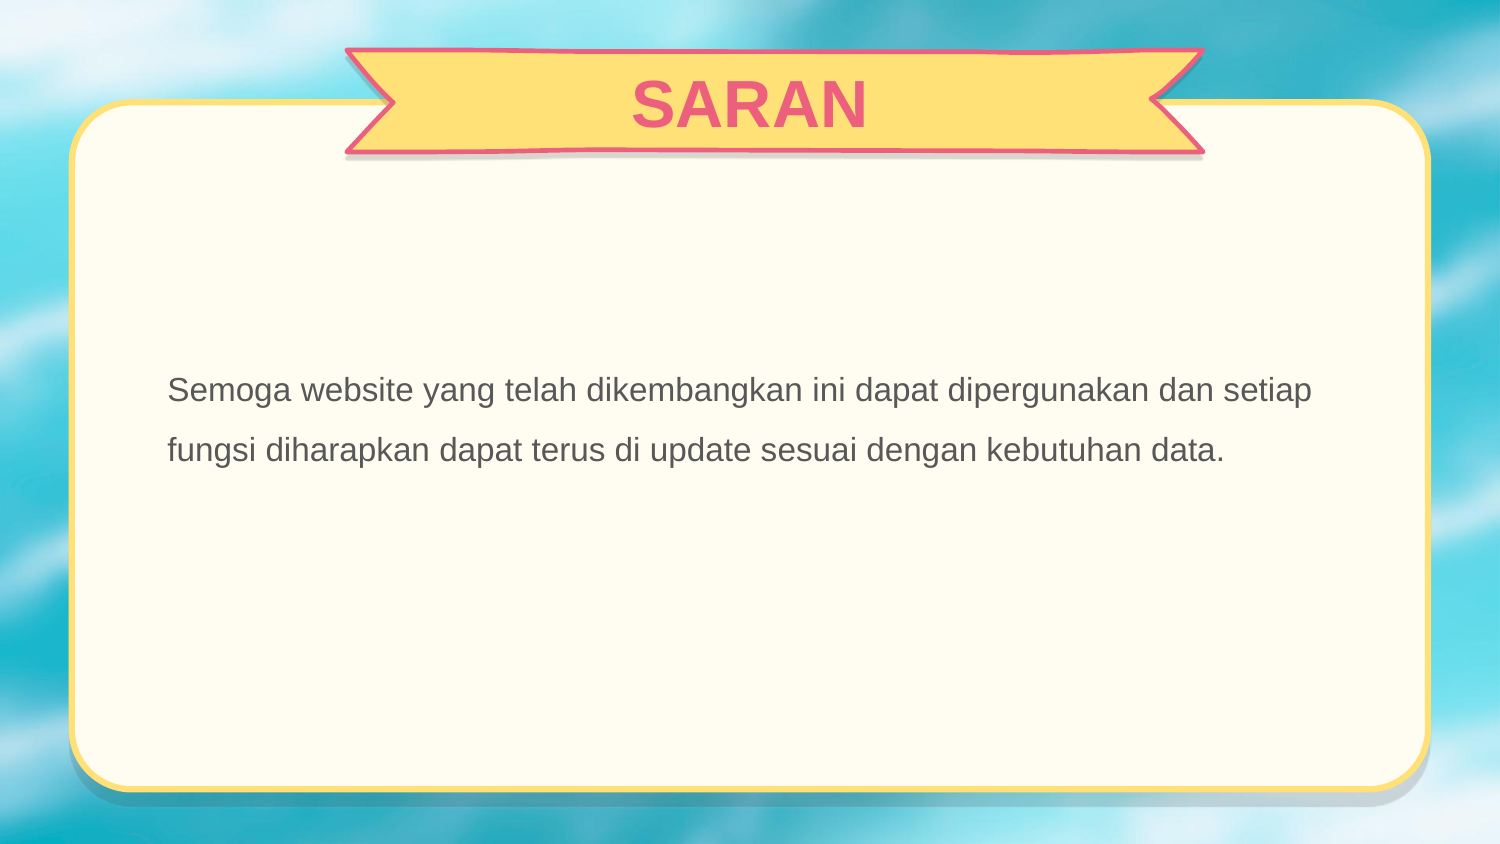

SARAN
Semoga website yang telah dikembangkan ini dapat dipergunakan dan setiap fungsi diharapkan dapat terus di update sesuai dengan kebutuhan data.